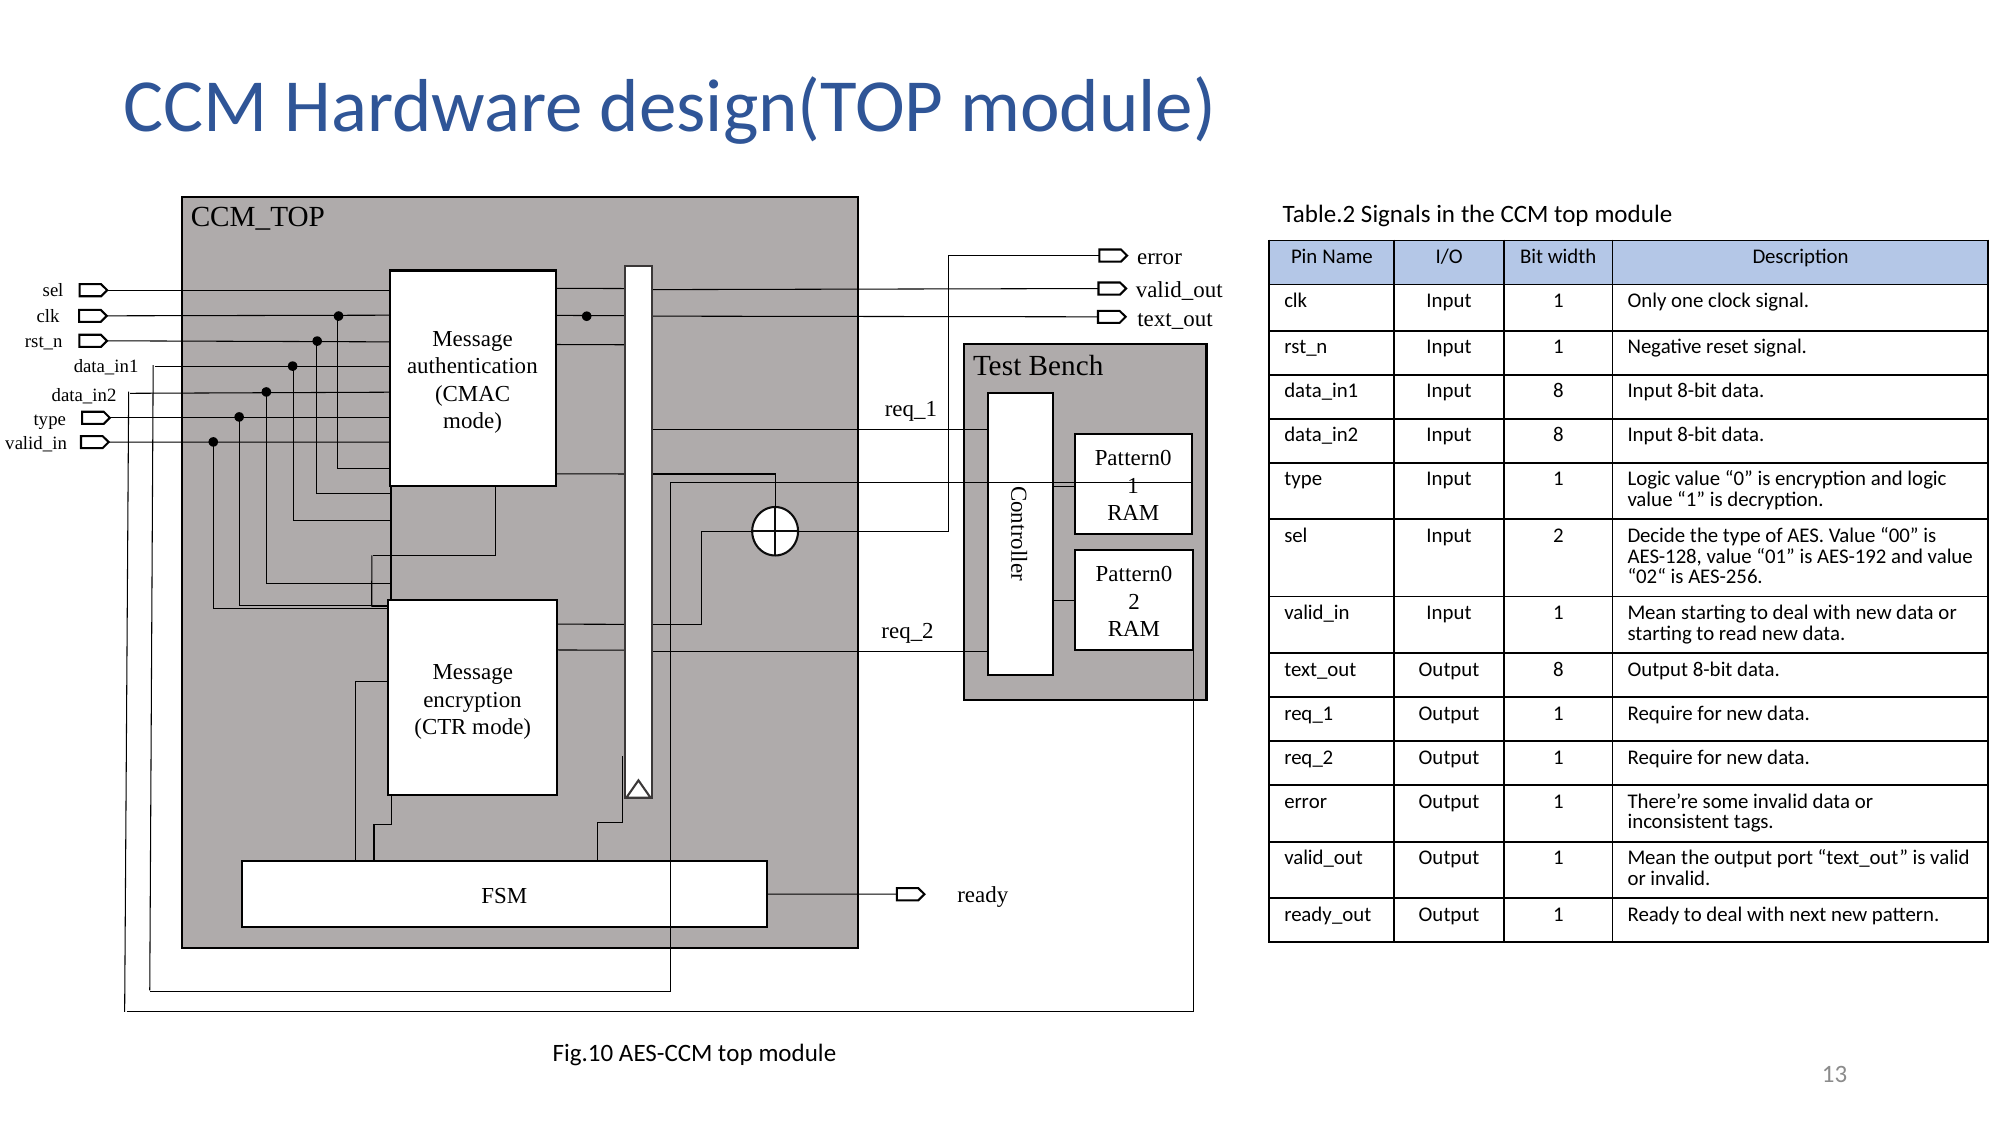

# CCM Hardware design(TOP module)
CCM_TOP

error

valid_out
Message authentication
(CMAC mode)
sel

text_out
clk

rst_n

Test Bench

data_in1

data_in2
req_1

type

valid_in
Pattern01
RAM

Controller

Pattern02
RAM
Message encryption
(CTR mode)
req_2
FSM
ready

Table.2 Signals in the CCM top module
| Pin Name | I/O | Bit width | Description |
| --- | --- | --- | --- |
| clk | Input | 1 | Only one clock signal. |
| rst\_n | Input | 1 | Negative reset signal. |
| data\_in1 | Input | 8 | Input 8-bit data. |
| data\_in2 | Input | 8 | Input 8-bit data. |
| type | Input | 1 | Logic value “0” is encryption and logic value “1” is decryption. |
| sel | Input | 2 | Decide the type of AES. Value “00” is AES-128, value “01” is AES-192 and value “02“ is AES-256. |
| valid\_in | Input | 1 | Mean starting to deal with new data or starting to read new data. |
| text\_out | Output | 8 | Output 8-bit data. |
| req\_1 | Output | 1 | Require for new data. |
| req\_2 | Output | 1 | Require for new data. |
| error | Output | 1 | There’re some invalid data or inconsistent tags. |
| valid\_out | Output | 1 | Mean the output port “text\_out” is valid or invalid. |
| ready\_out | Output | 1 | Ready to deal with next new pattern. |
Fig.10 AES-CCM top module
13